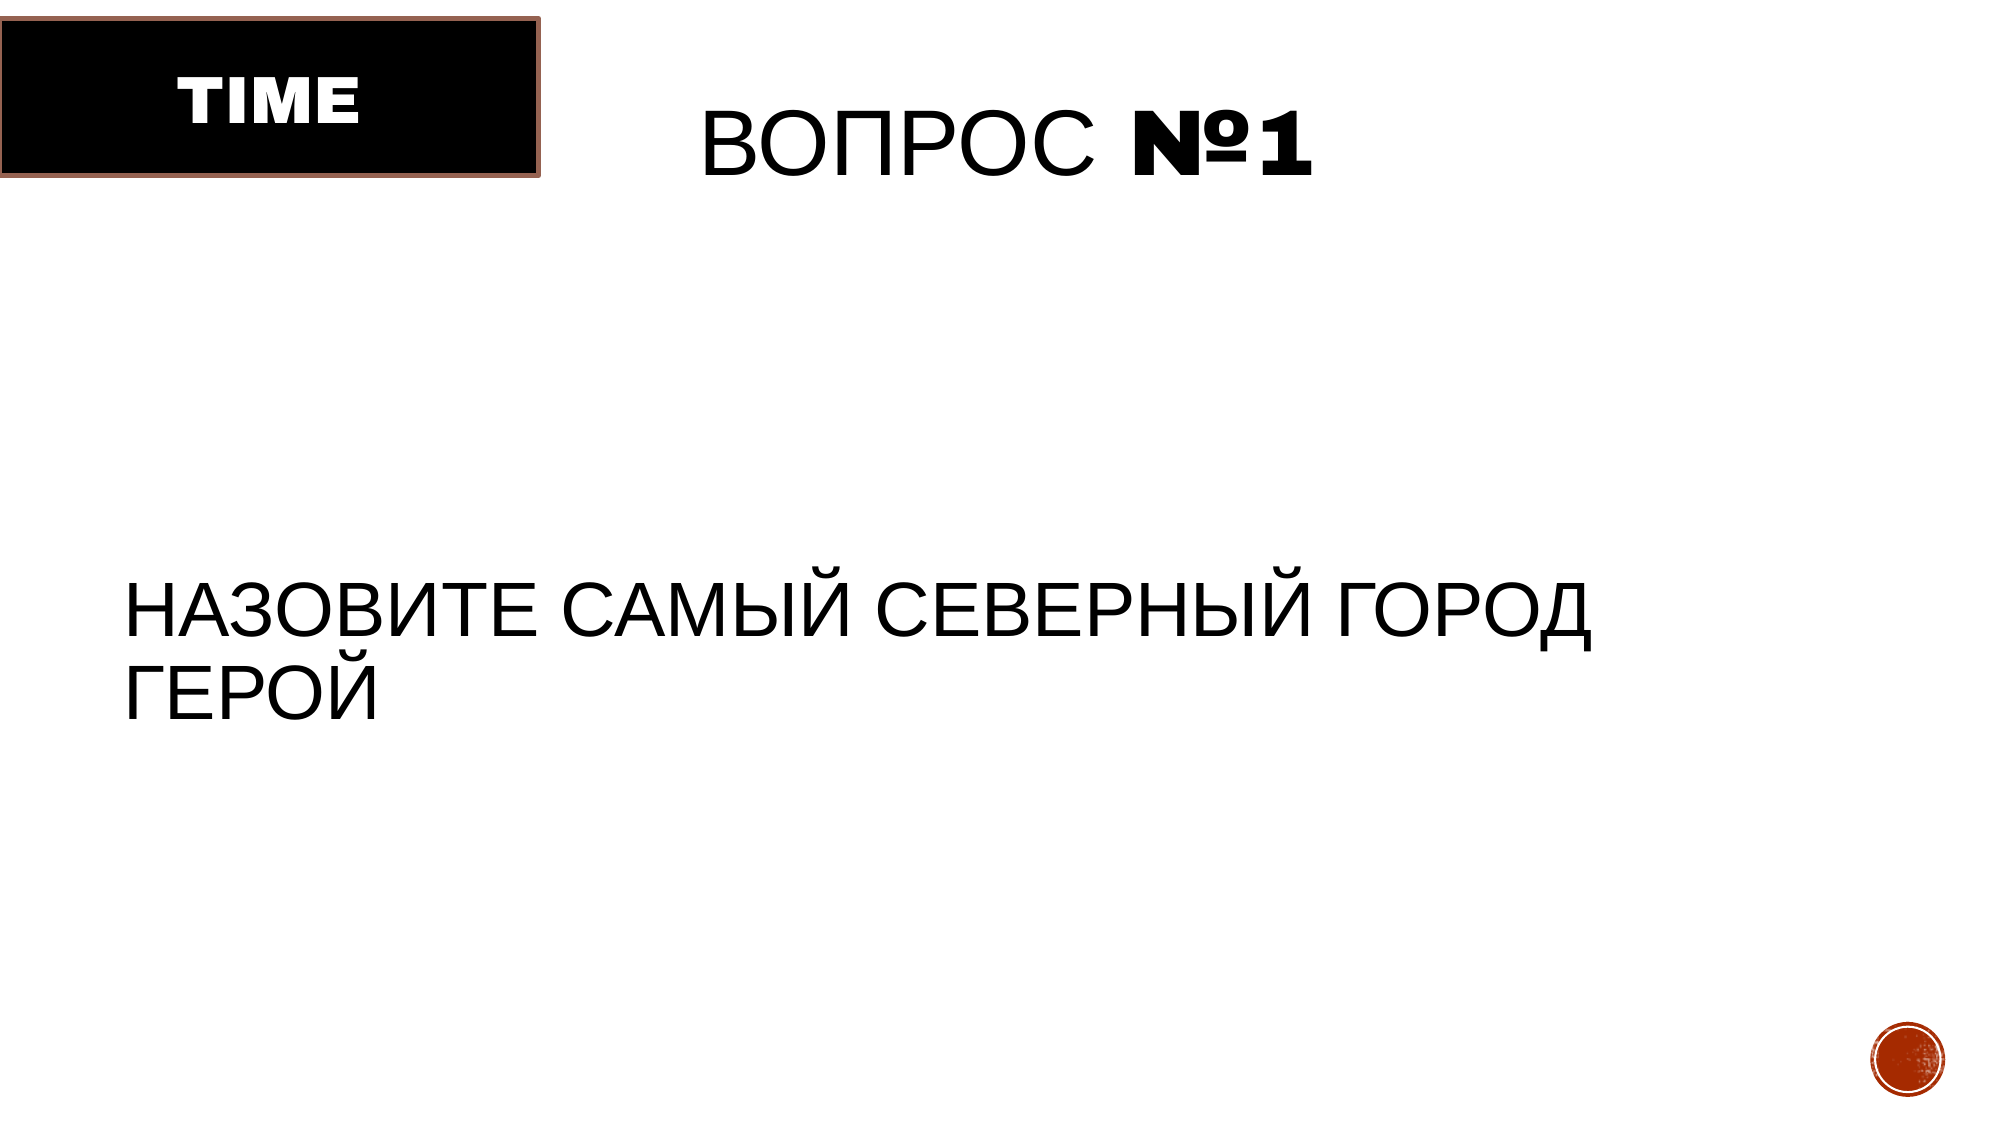

TIME

# Вопрос №1

Назовите самый северный город герой